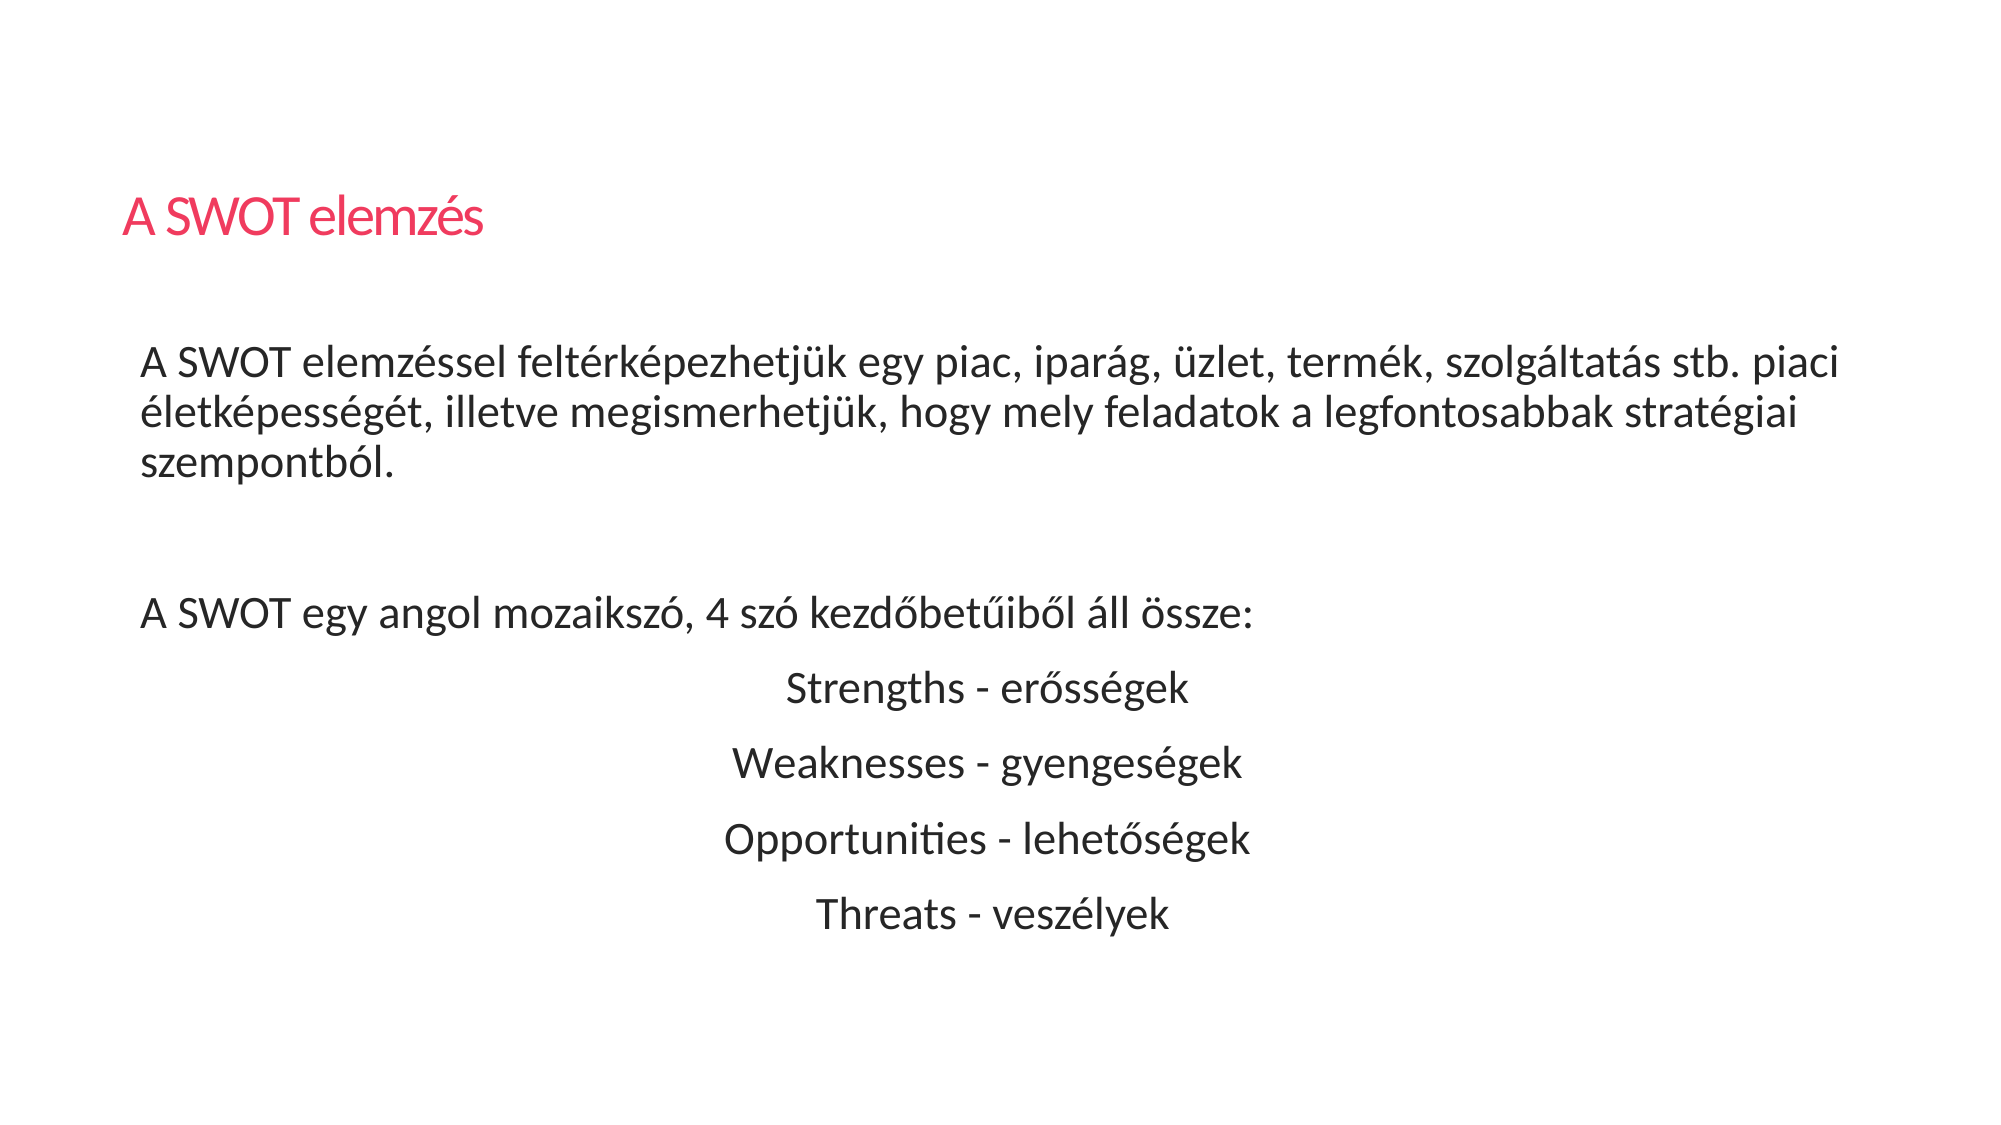

# A SWOT elemzés
A SWOT elemzéssel feltérképezhetjük egy piac, iparág, üzlet, termék, szolgáltatás stb. piaci életképességét, illetve megismerhetjük, hogy mely feladatok a legfontosabbak stratégiai szempontból.

A SWOT egy angol mozaikszó, 4 szó kezdőbetűiből áll össze:
Strengths - erősségek
Weaknesses - gyengeségek
Opportunities - lehetőségek
Threats - veszélyek
57